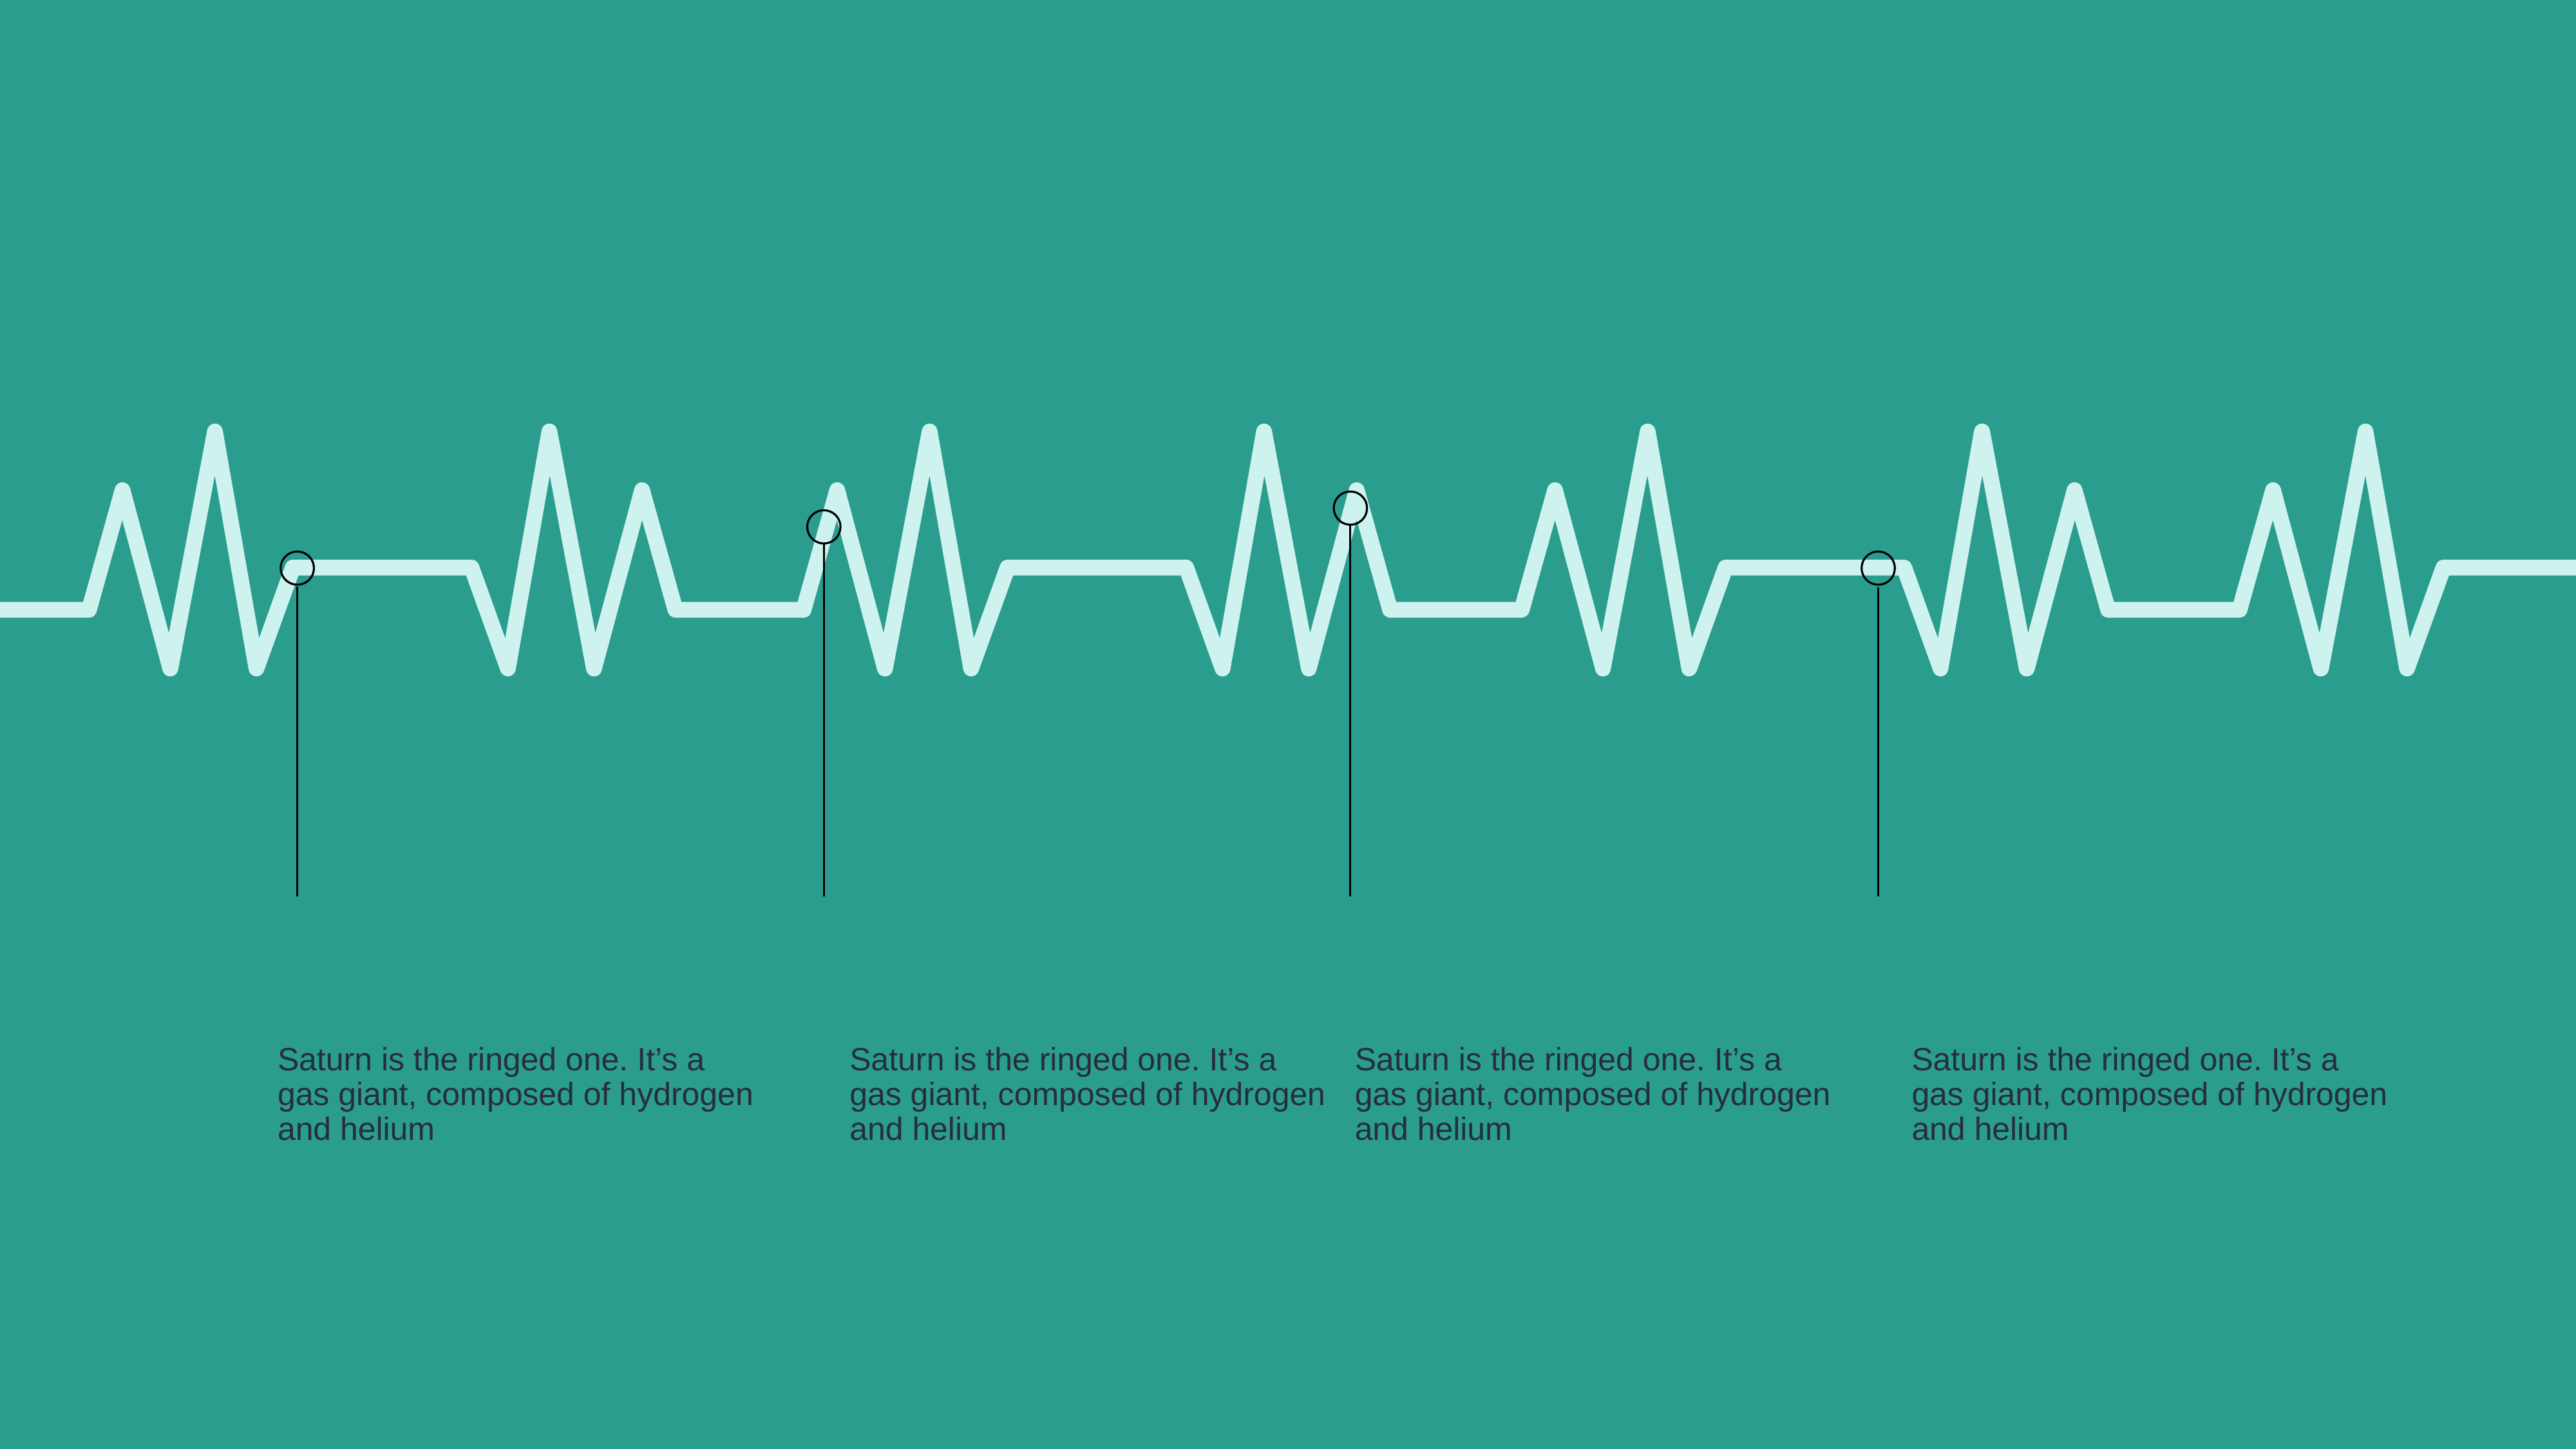

Phase 1
Phase 2
Phase 3
Phase 4
Saturn is the ringed one. It’s a gas giant, composed of hydrogen and helium
Saturn is the ringed one. It’s a gas giant, composed of hydrogen and helium
Saturn is the ringed one. It’s a gas giant, composed of hydrogen and helium
Saturn is the ringed one. It’s a gas giant, composed of hydrogen and helium